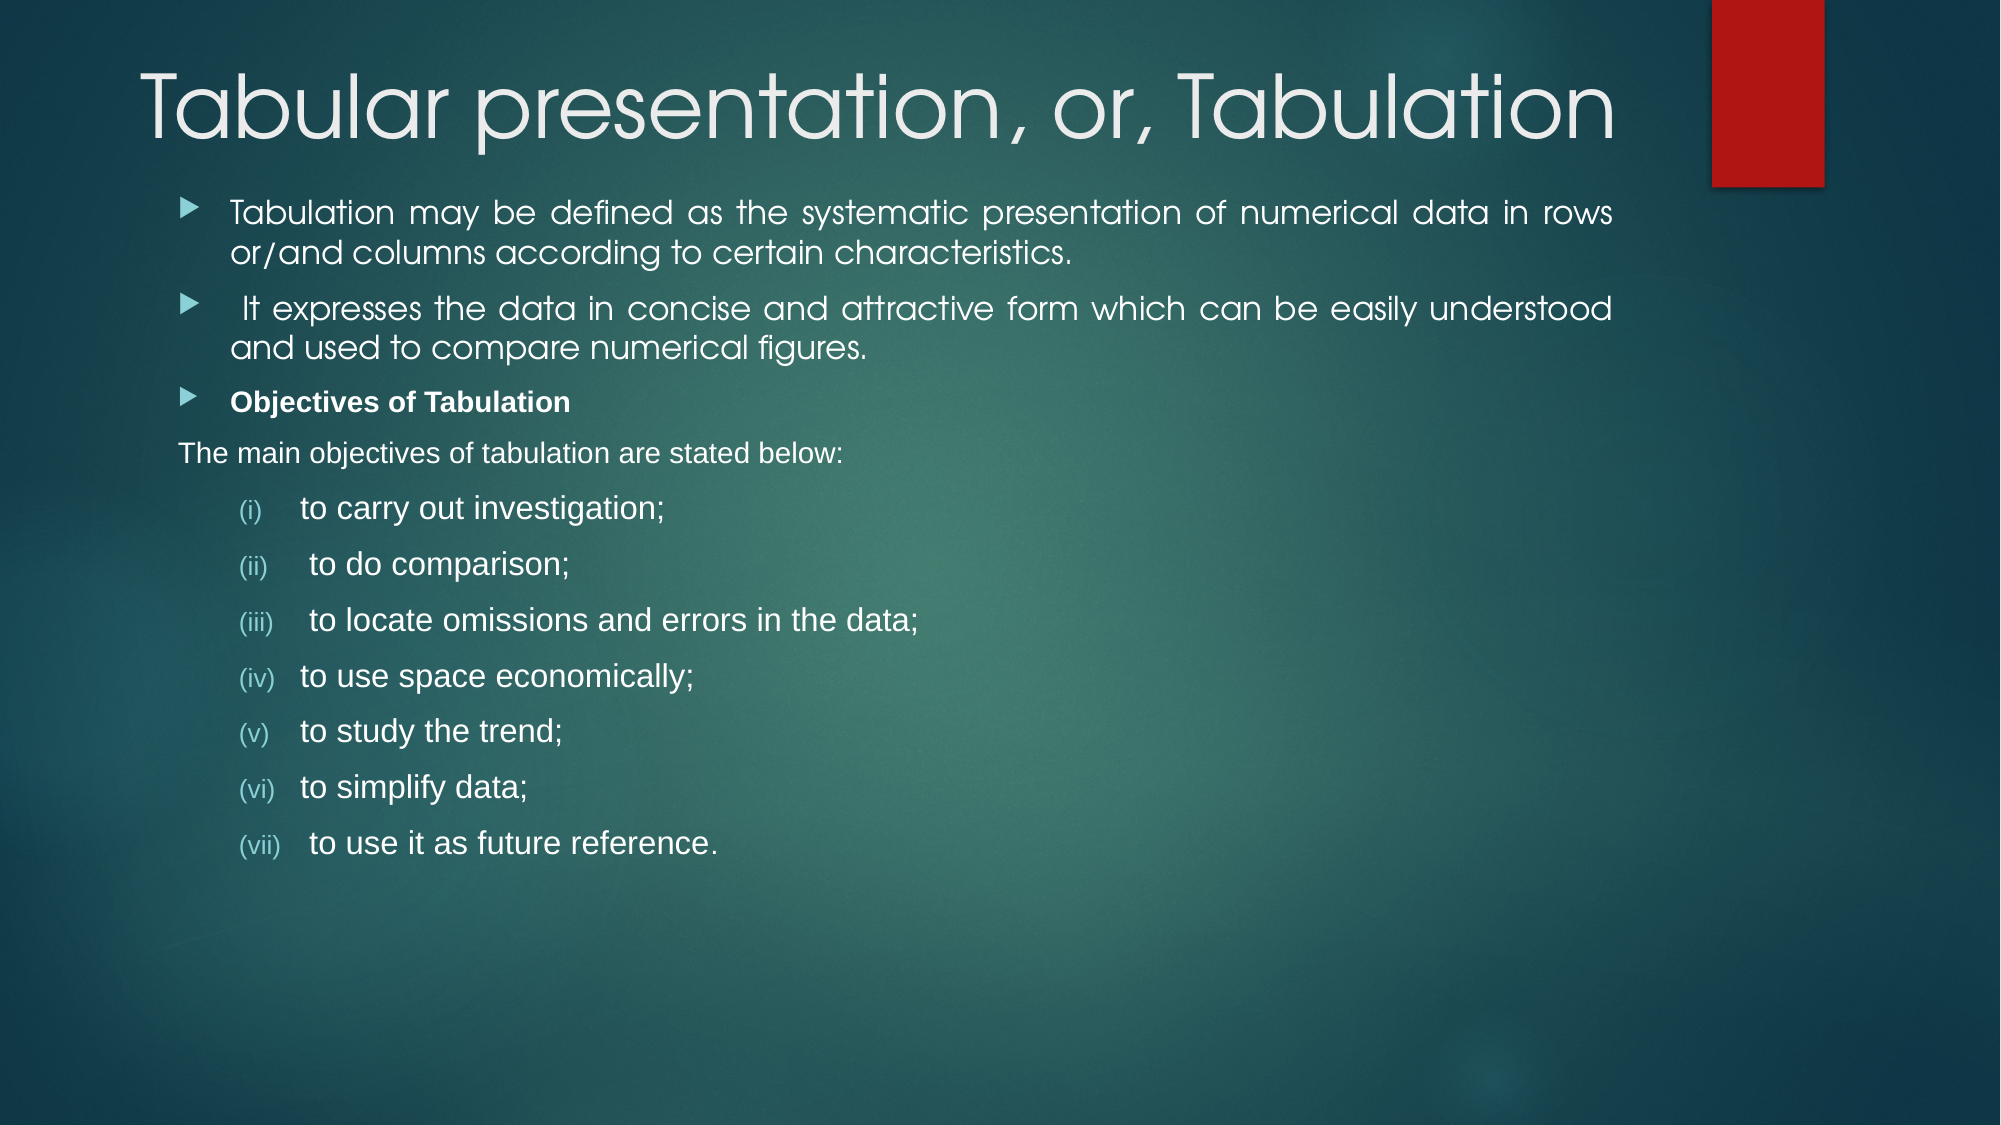

# Tabular presentation, or, Tabulation
Tabulation may be defined as the systematic presentation of numerical data in rows or/and columns according to certain characteristics.
 It expresses the data in concise and attractive form which can be easily understood and used to compare numerical figures.
Objectives of Tabulation
The main objectives of tabulation are stated below:
to carry out investigation;
 to do comparison;
 to locate omissions and errors in the data;
to use space economically;
to study the trend;
to simplify data;
 to use it as future reference.